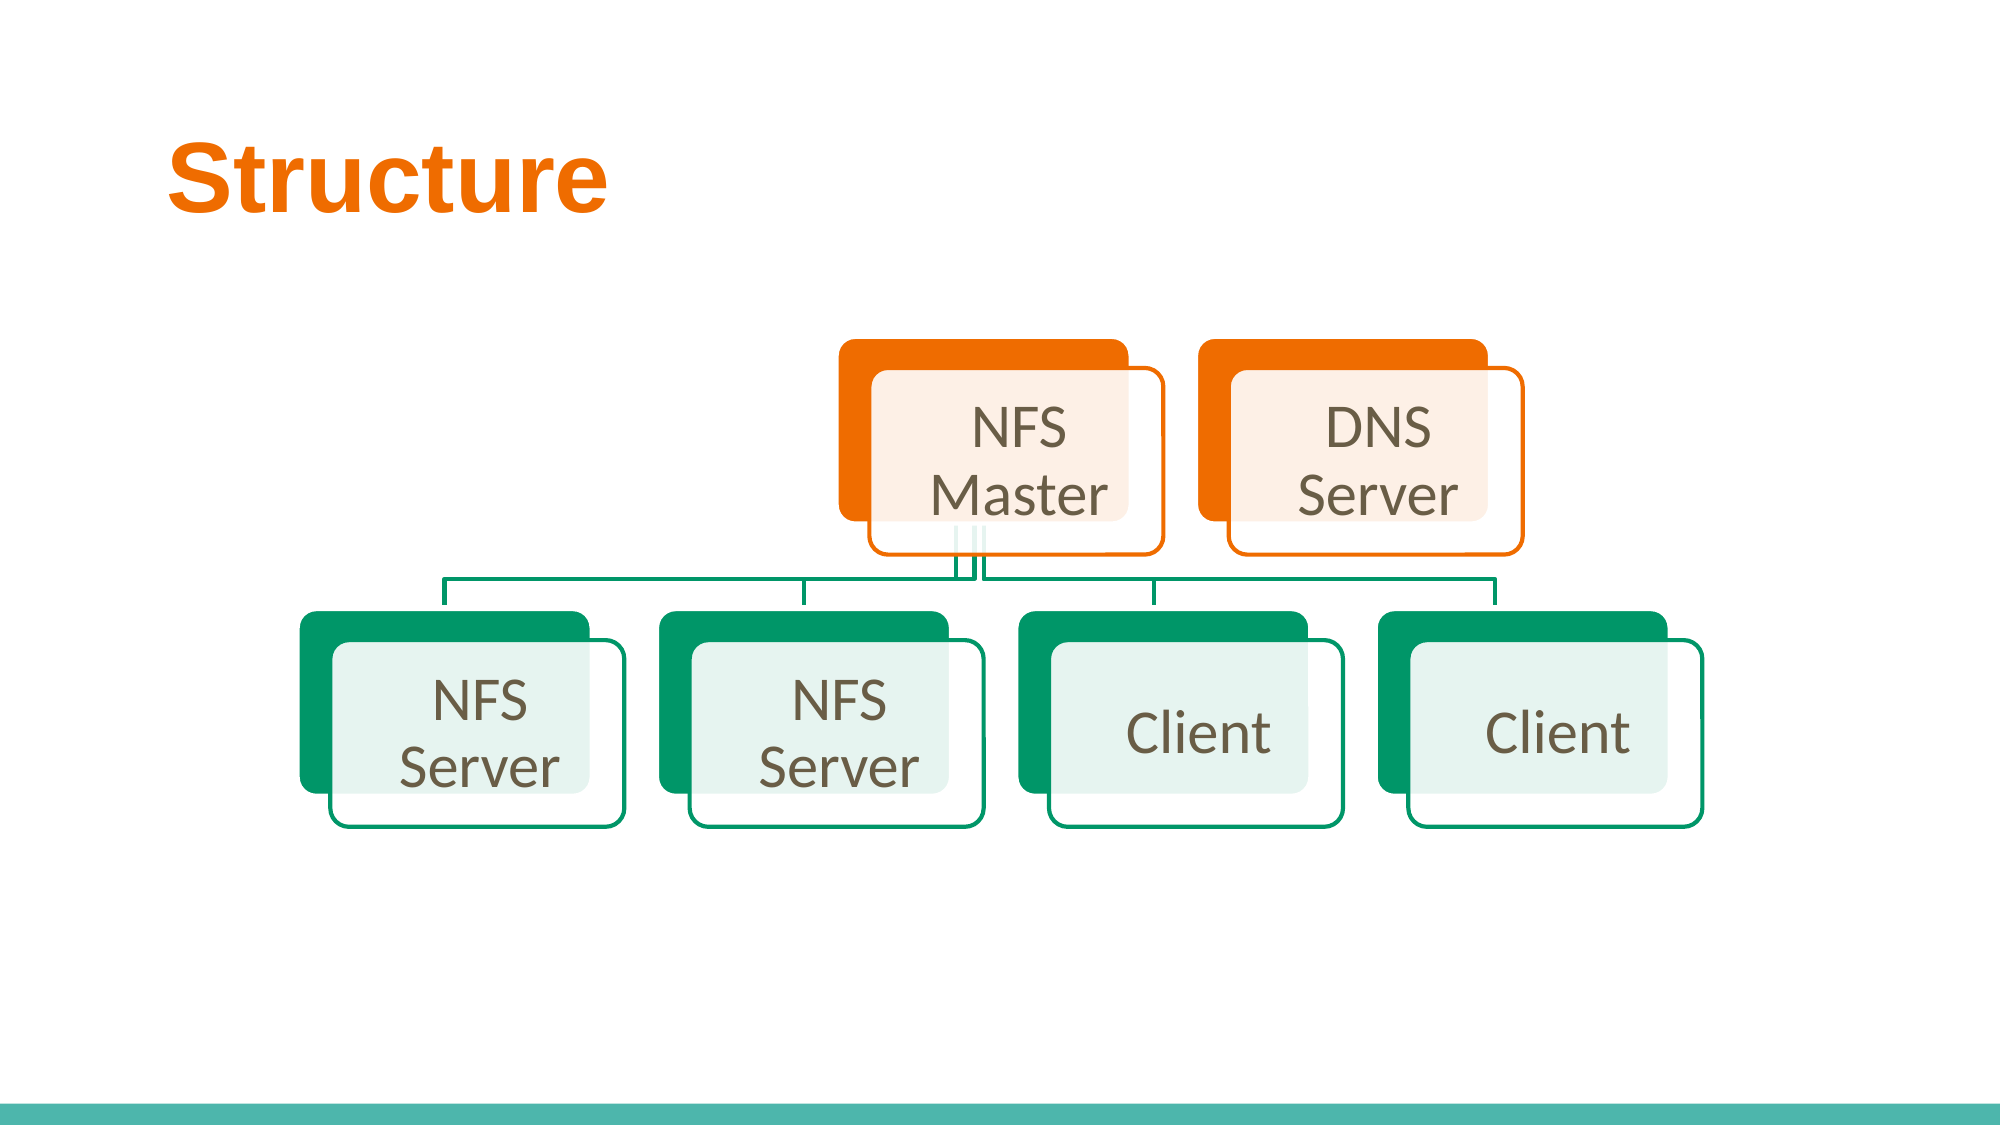

# Structure
NFS Master
NFS Server
NFS Server
Client
Client
DNS Server